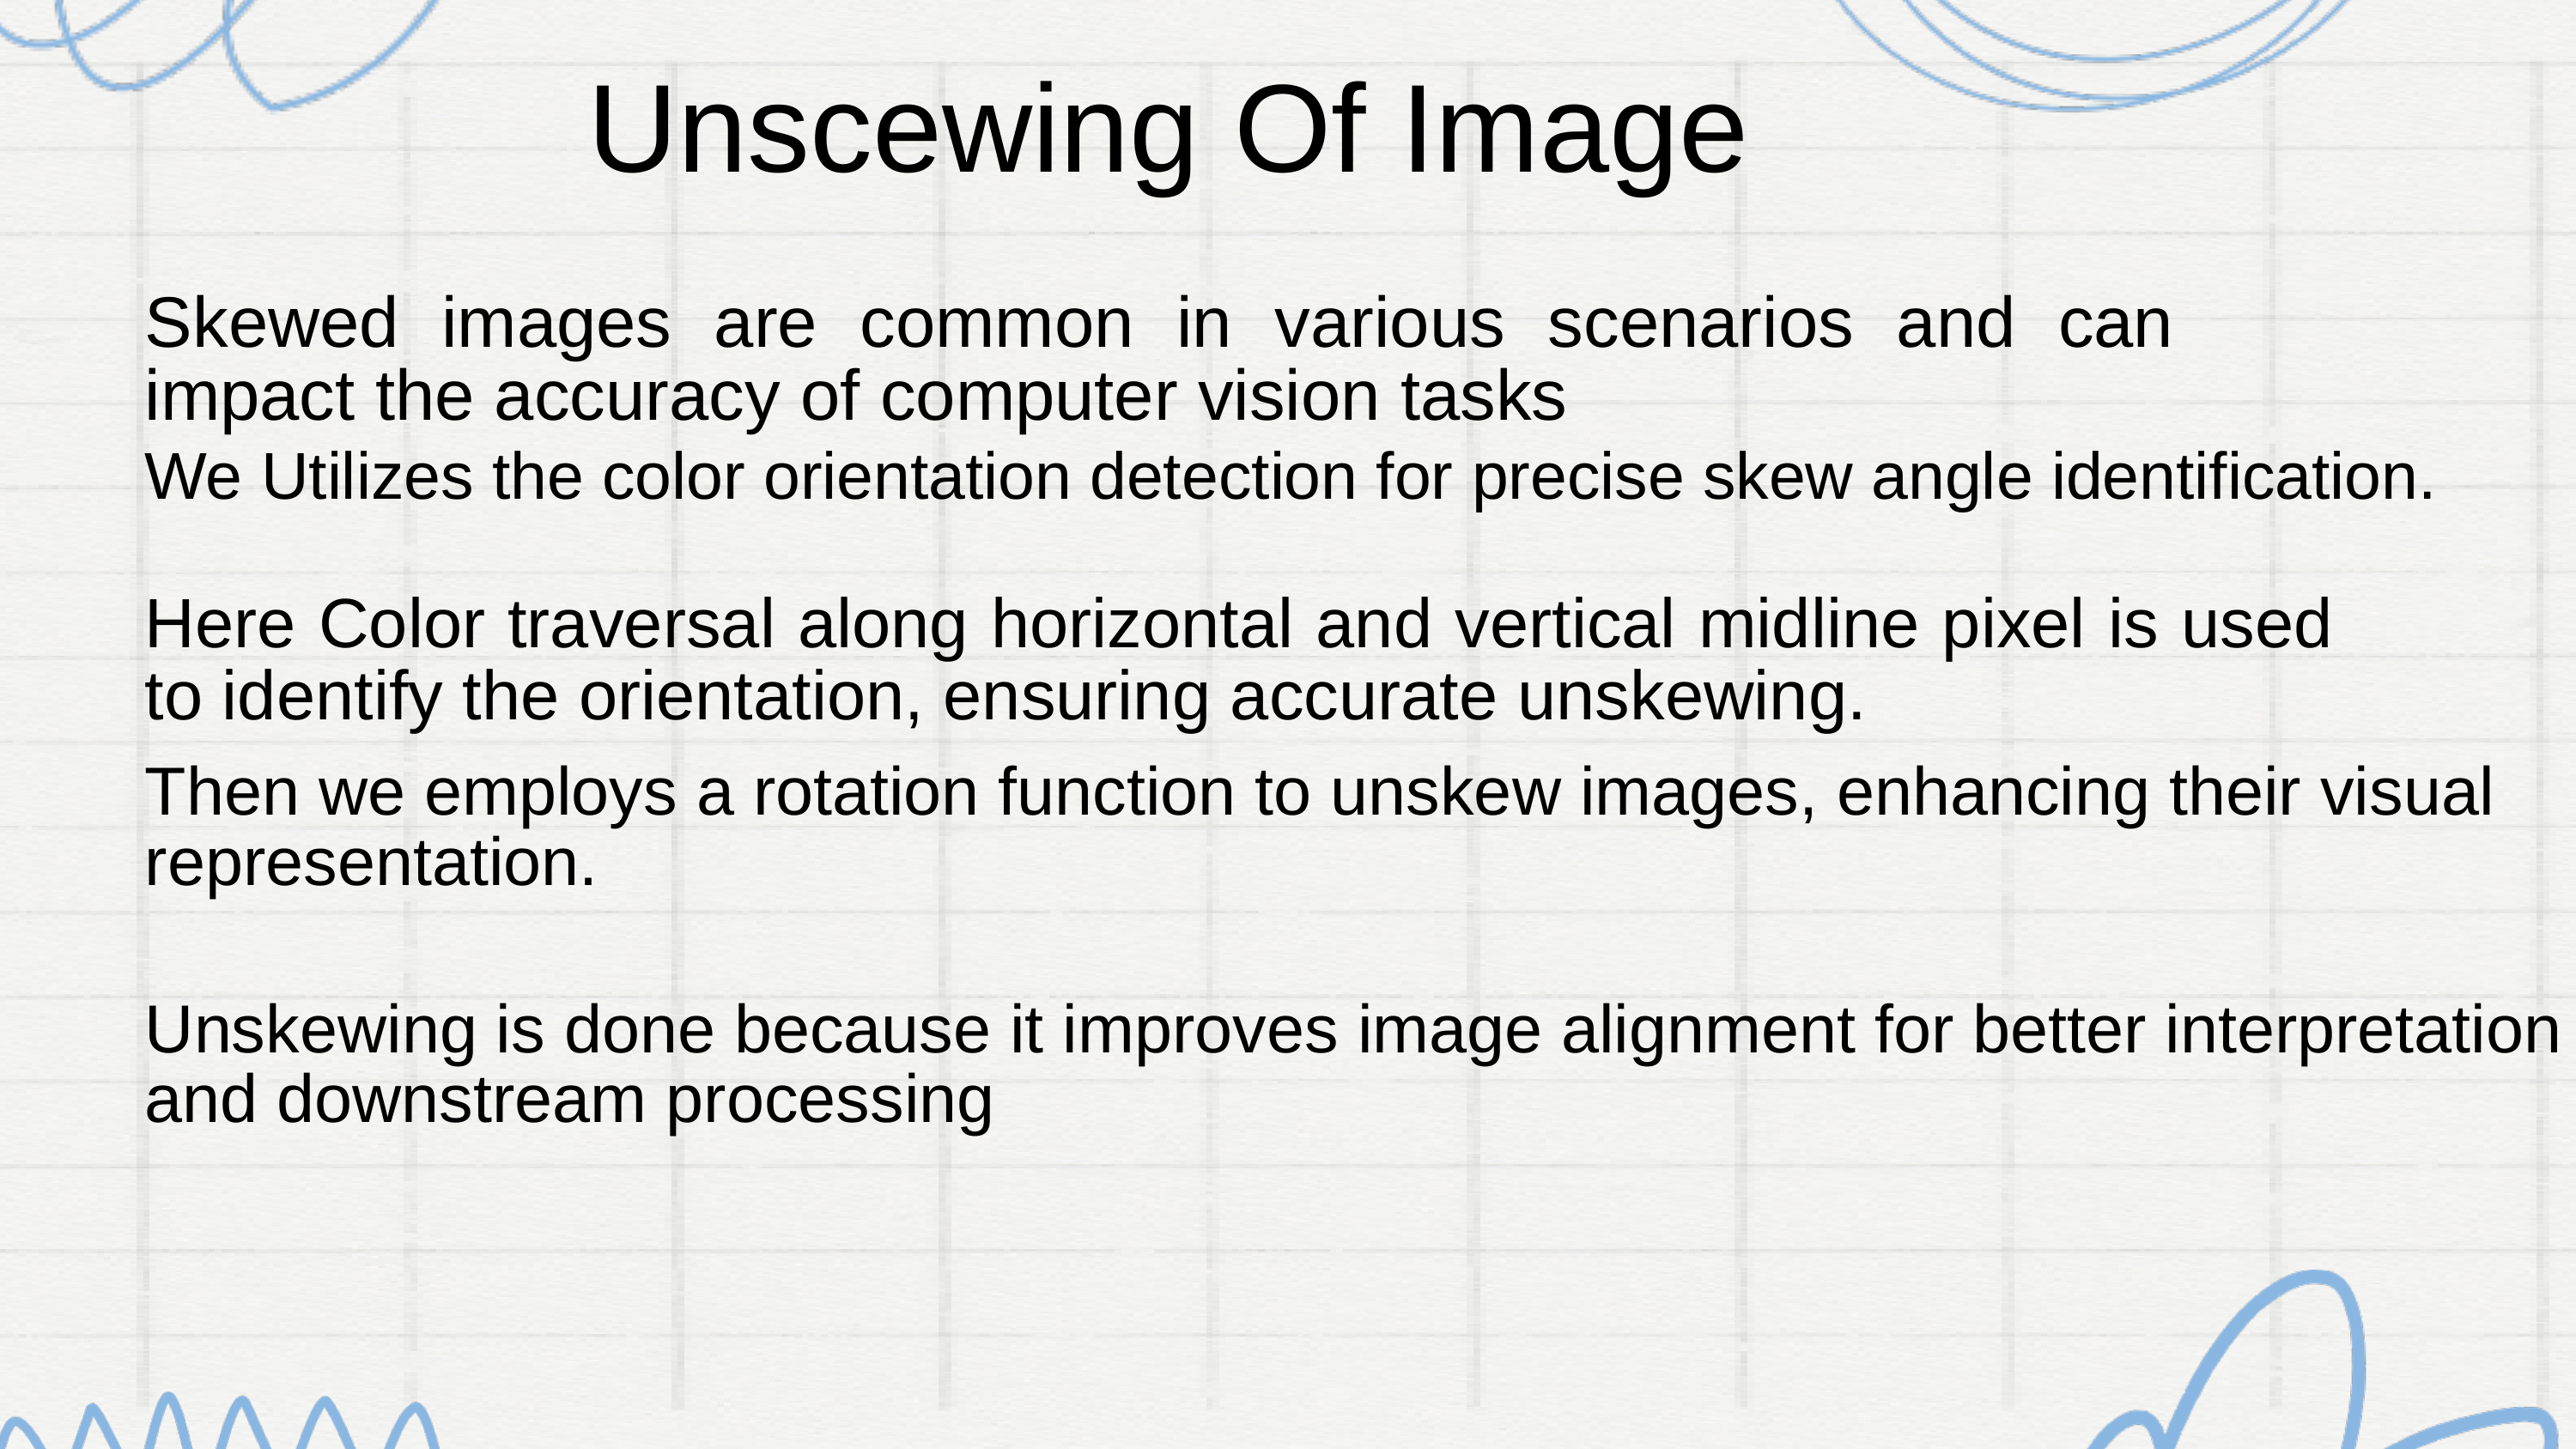

Unscewing Of Image
Skewed images are common in various scenarios and can impact the accuracy of computer vision tasks
We Utilizes the color orientation detection for precise skew angle identification.
Here Color traversal along horizontal and vertical midline pixel is used to identify the orientation, ensuring accurate unskewing.
Then we employs a rotation function to unskew images, enhancing their visual representation.
Unskewing is done because it improves image alignment for better interpretation and downstream processing